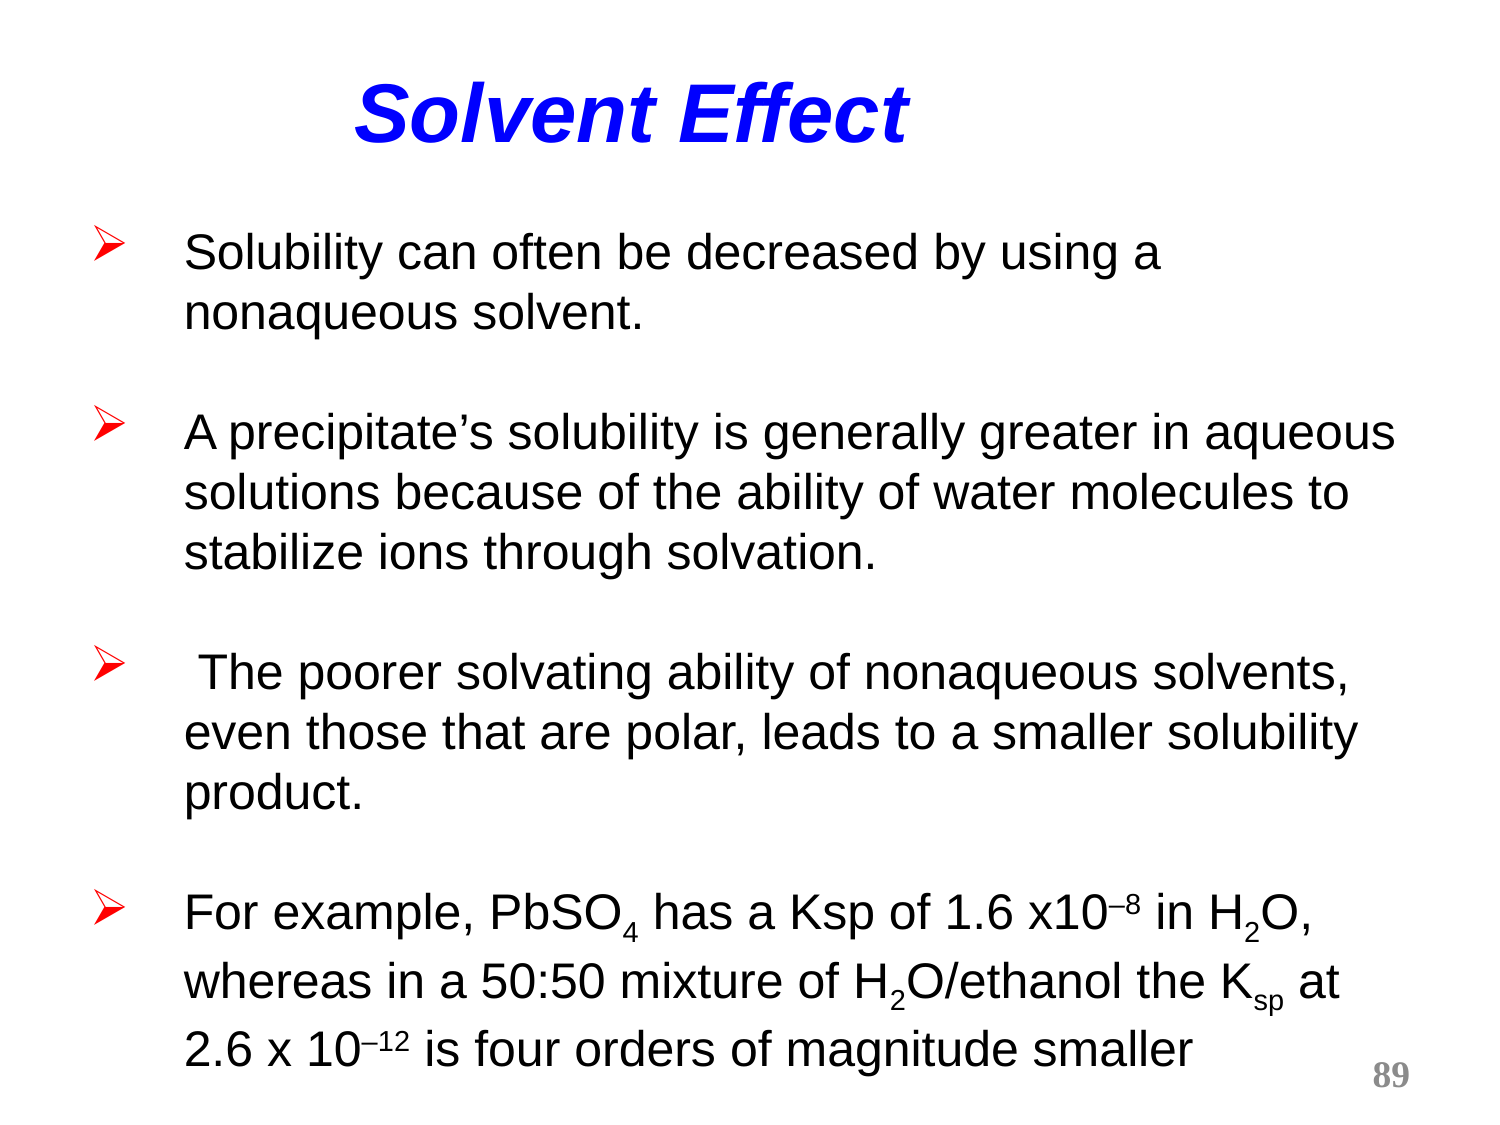

# Solvent Effect
Solubility can often be decreased by using a nonaqueous solvent.

A precipitate’s solubility is generally greater in aqueous solutions because of the ability of water molecules to stabilize ions through solvation.

 The poorer solvating ability of nonaqueous solvents, even those that are polar, leads to a smaller solubility
	product.

For example, PbSO4 has a Ksp of 1.6 x10–8 in H2O, whereas in a 50:50 mixture of H2O/ethanol the Ksp at 2.6 x 10–12 is four orders of magnitude smaller
89